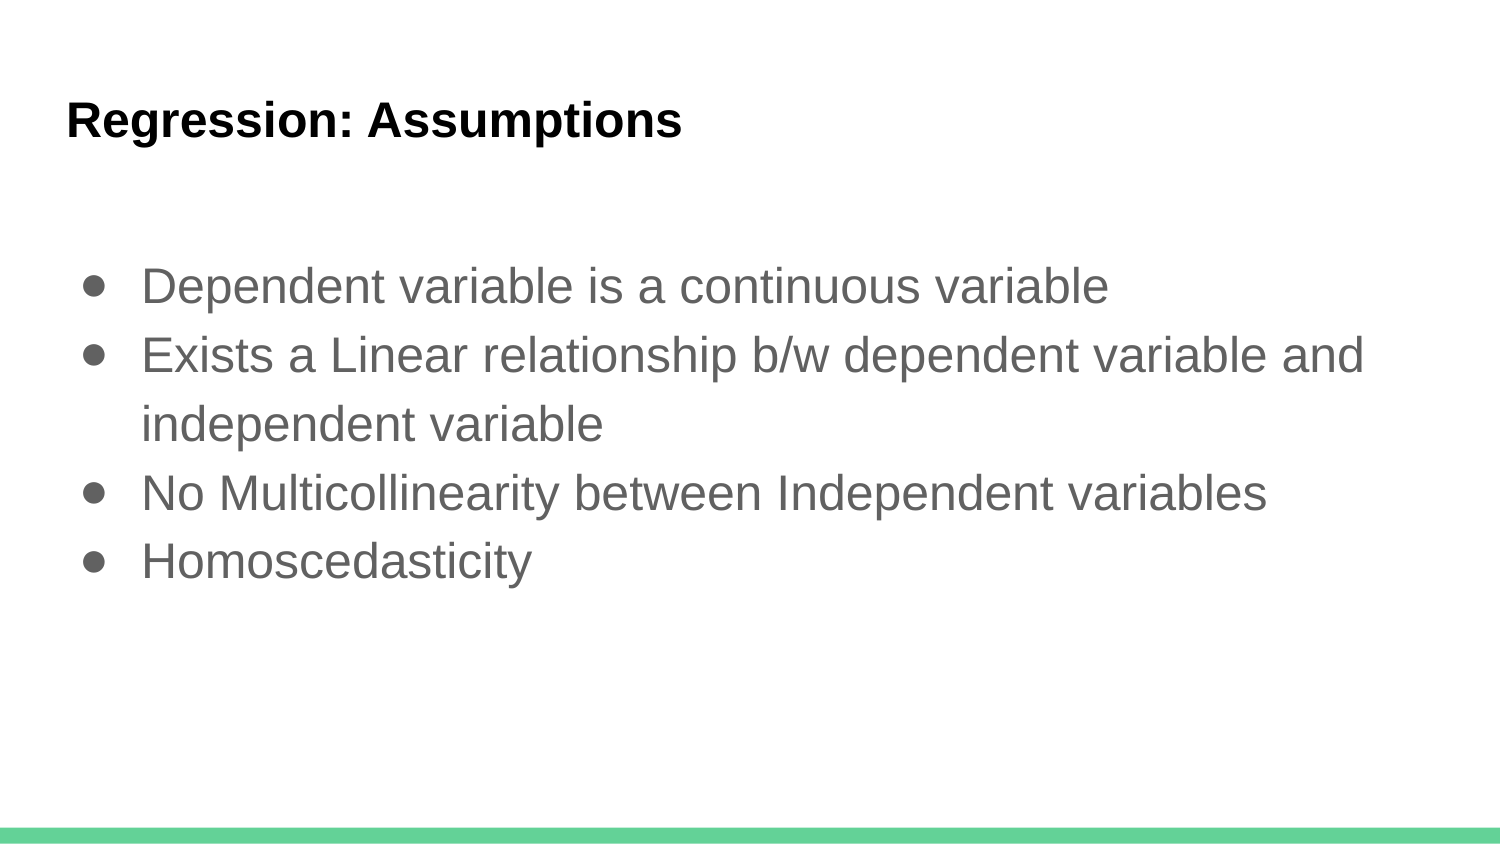

# Regression: Assumptions
Dependent variable is a continuous variable
Exists a Linear relationship b/w dependent variable and independent variable
No Multicollinearity between Independent variables
Homoscedasticity